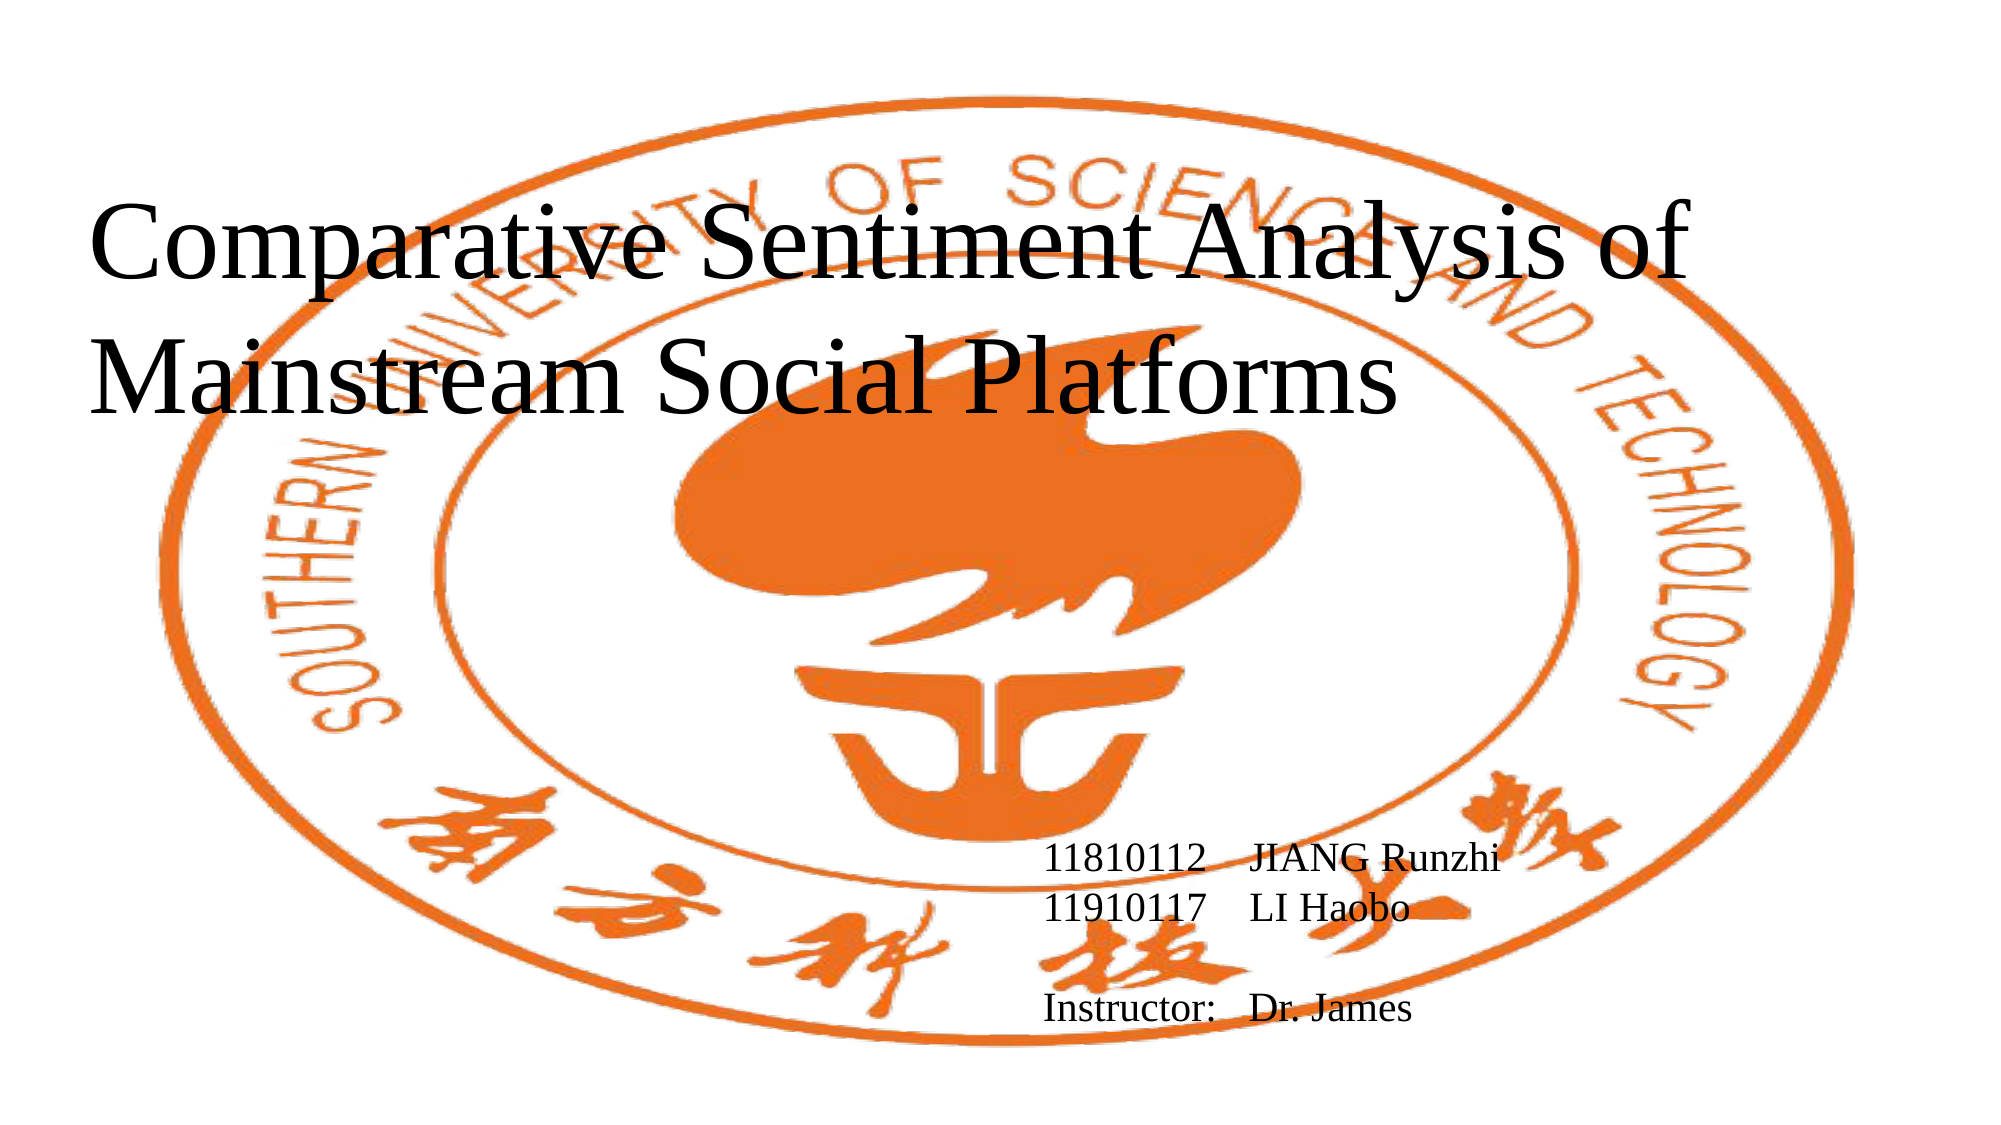

Comparative Sentiment Analysis of Mainstream Social Platforms
11810112    JIANG Runzhi
11910117    LI Haobo

Instructor:   Dr. James